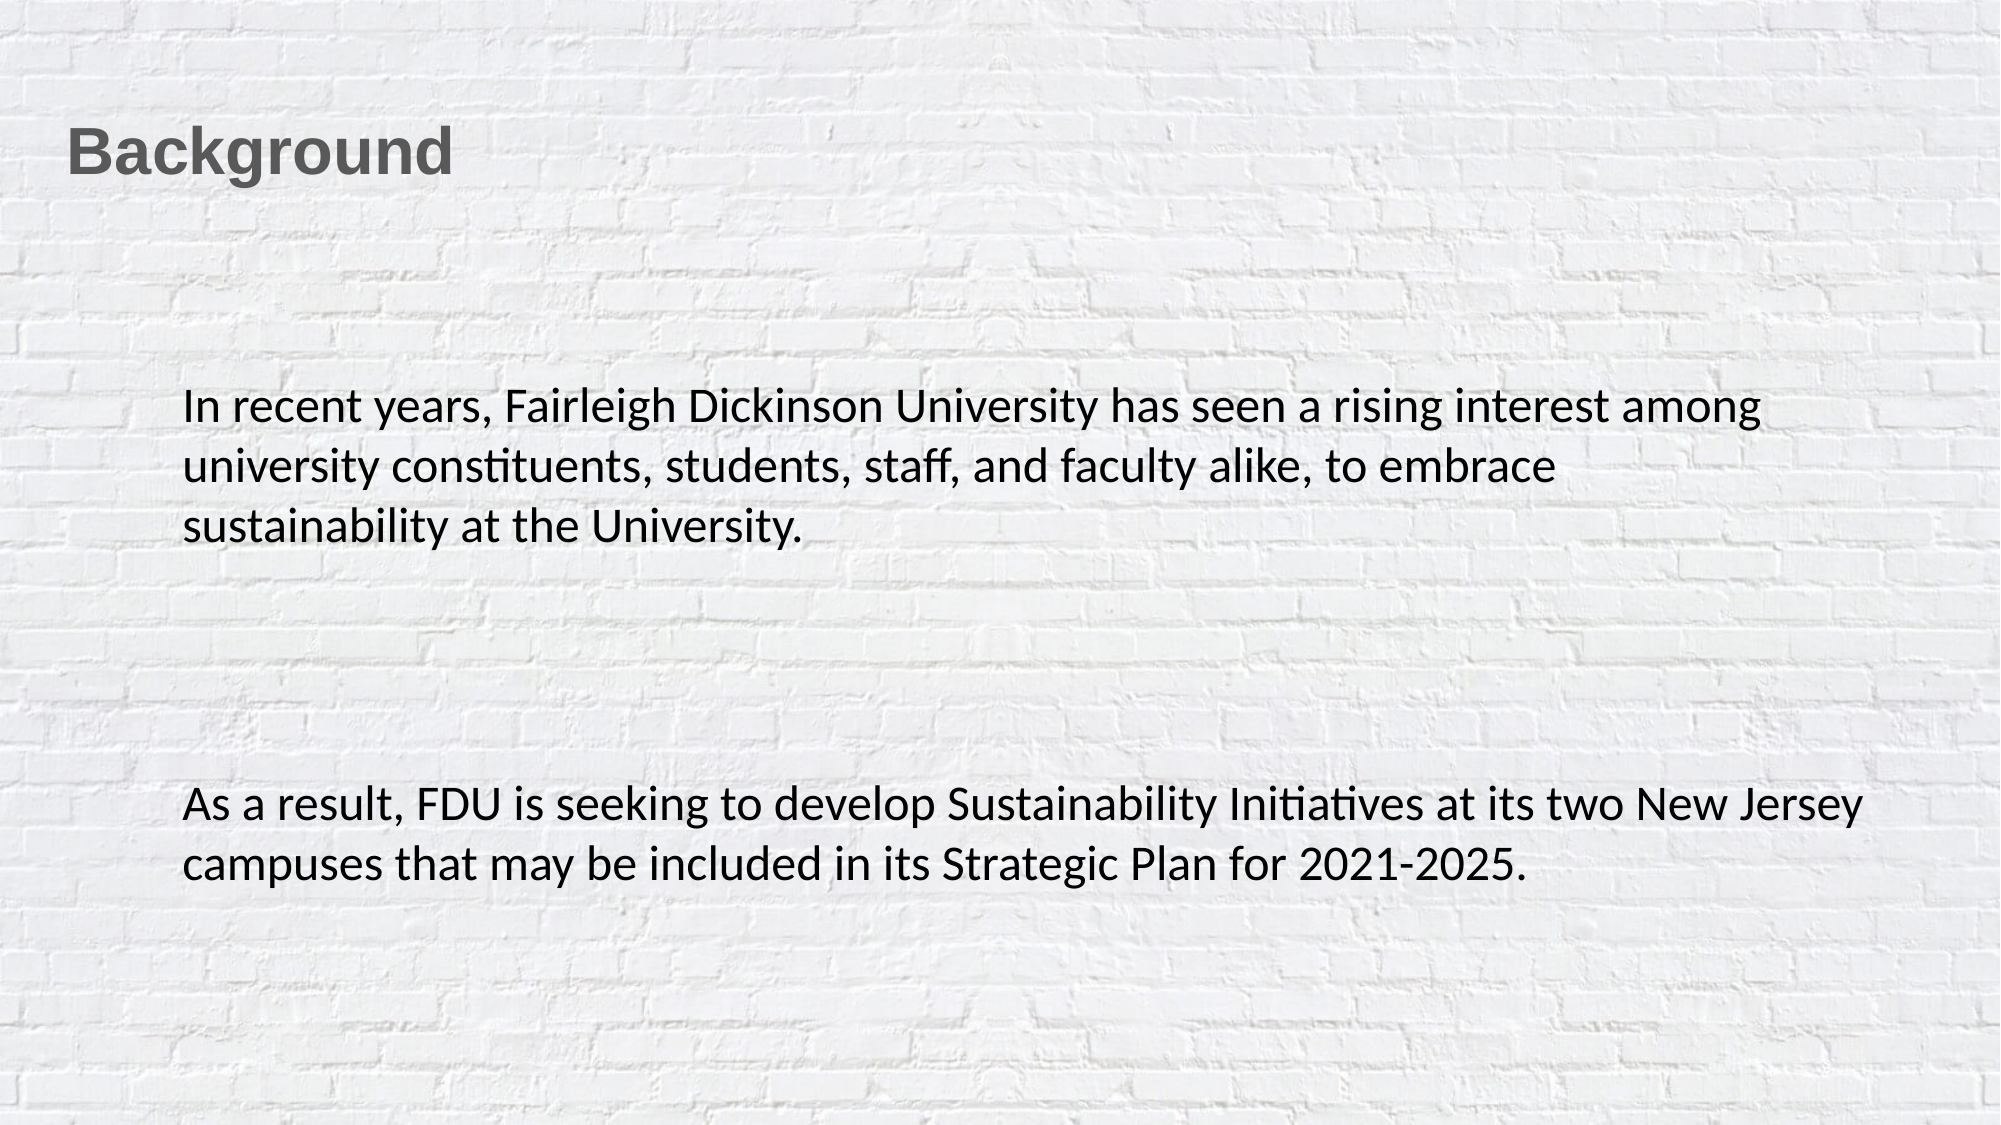

Background

In recent years, Fairleigh Dickinson University has seen a rising interest among university constituents, students, staff, and faculty alike, to embrace sustainability at the University.
As a result, FDU is seeking to develop Sustainability Initiatives at its two New Jersey campuses that may be included in its Strategic Plan for 2021-2025.